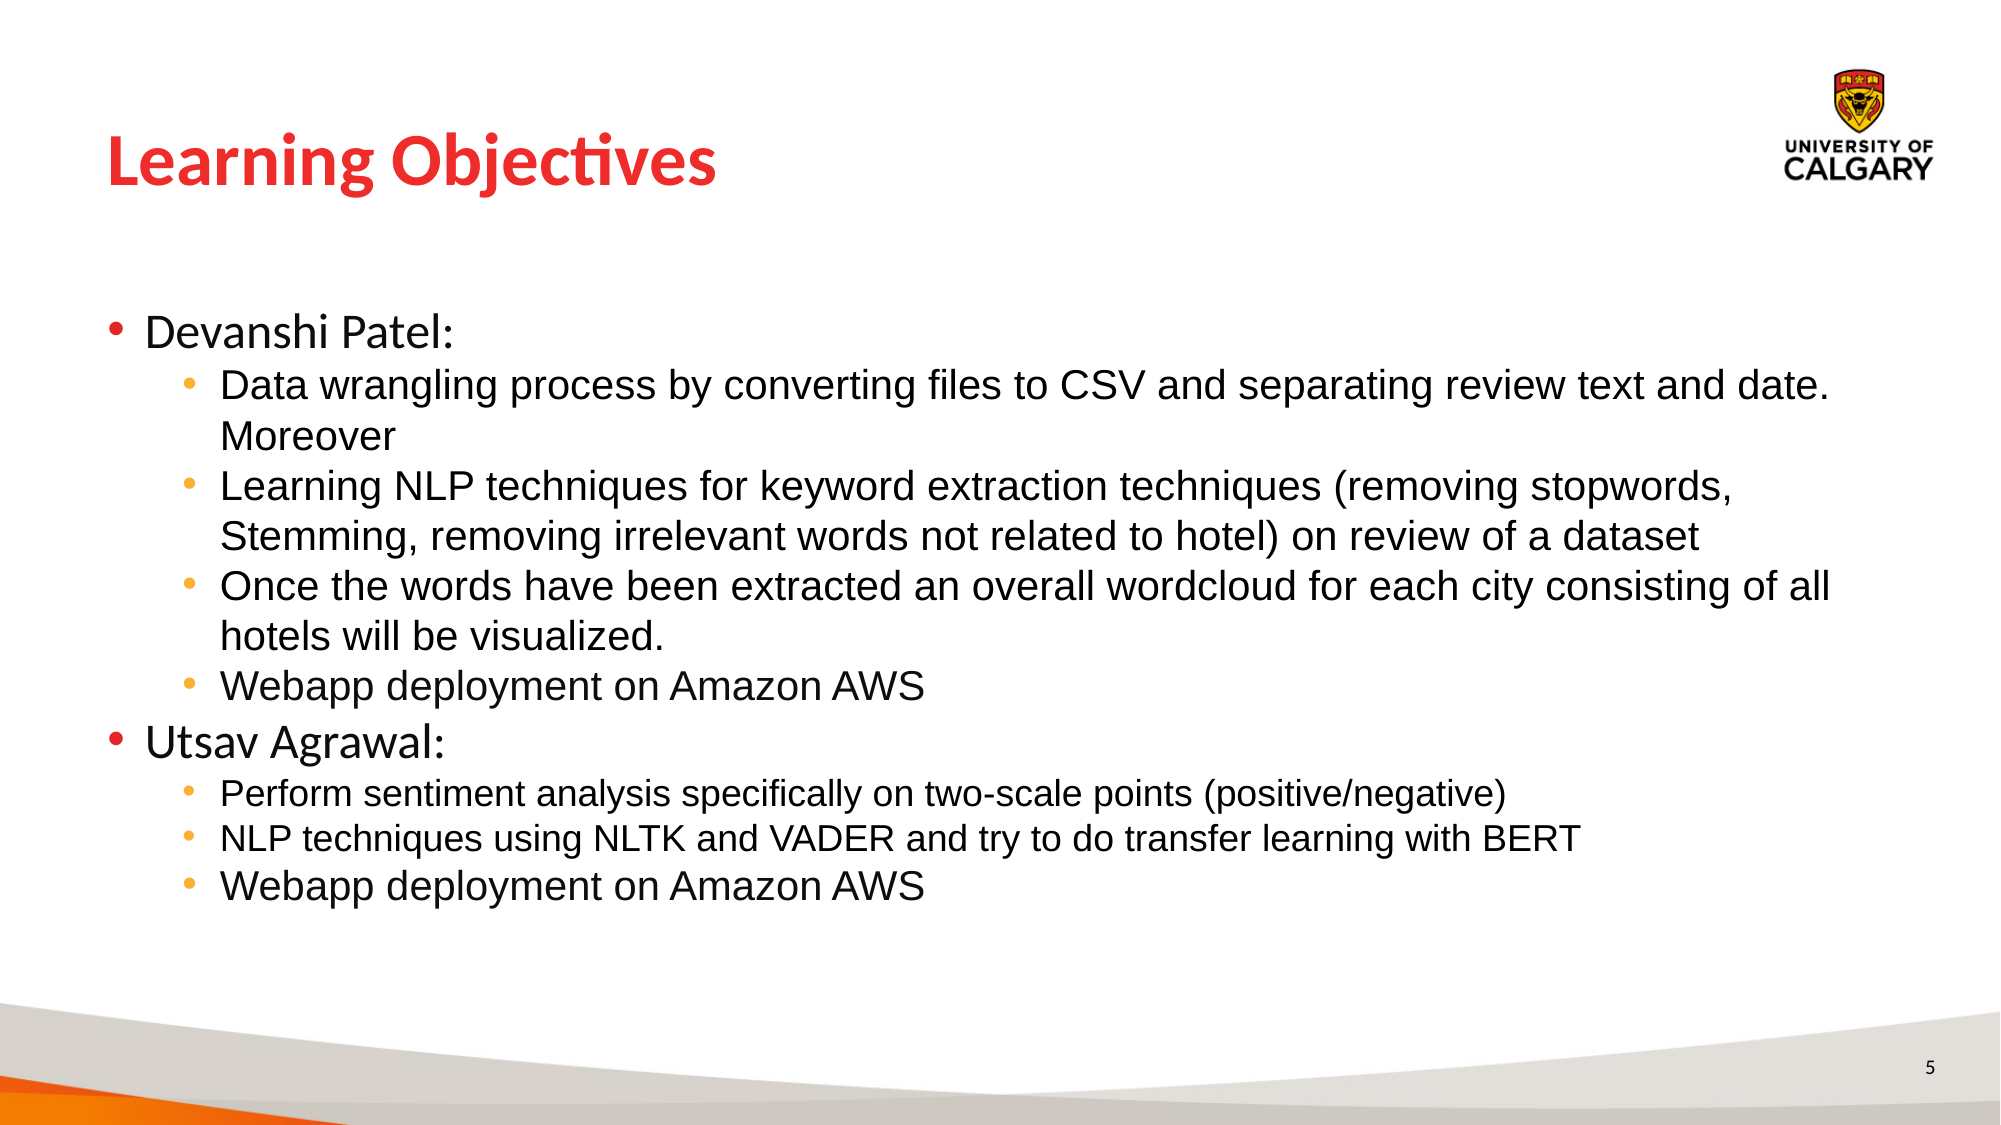

# Learning Objectives
Devanshi Patel:
Data wrangling process by converting files to CSV and separating review text and date. Moreover
Learning NLP techniques for keyword extraction techniques (removing stopwords, Stemming, removing irrelevant words not related to hotel) on review of a dataset
Once the words have been extracted an overall wordcloud for each city consisting of all hotels will be visualized.
Webapp deployment on Amazon AWS
Utsav Agrawal:
Perform sentiment analysis specifically on two-scale points (positive/negative)
NLP techniques using NLTK and VADER and try to do transfer learning with BERT
Webapp deployment on Amazon AWS

5